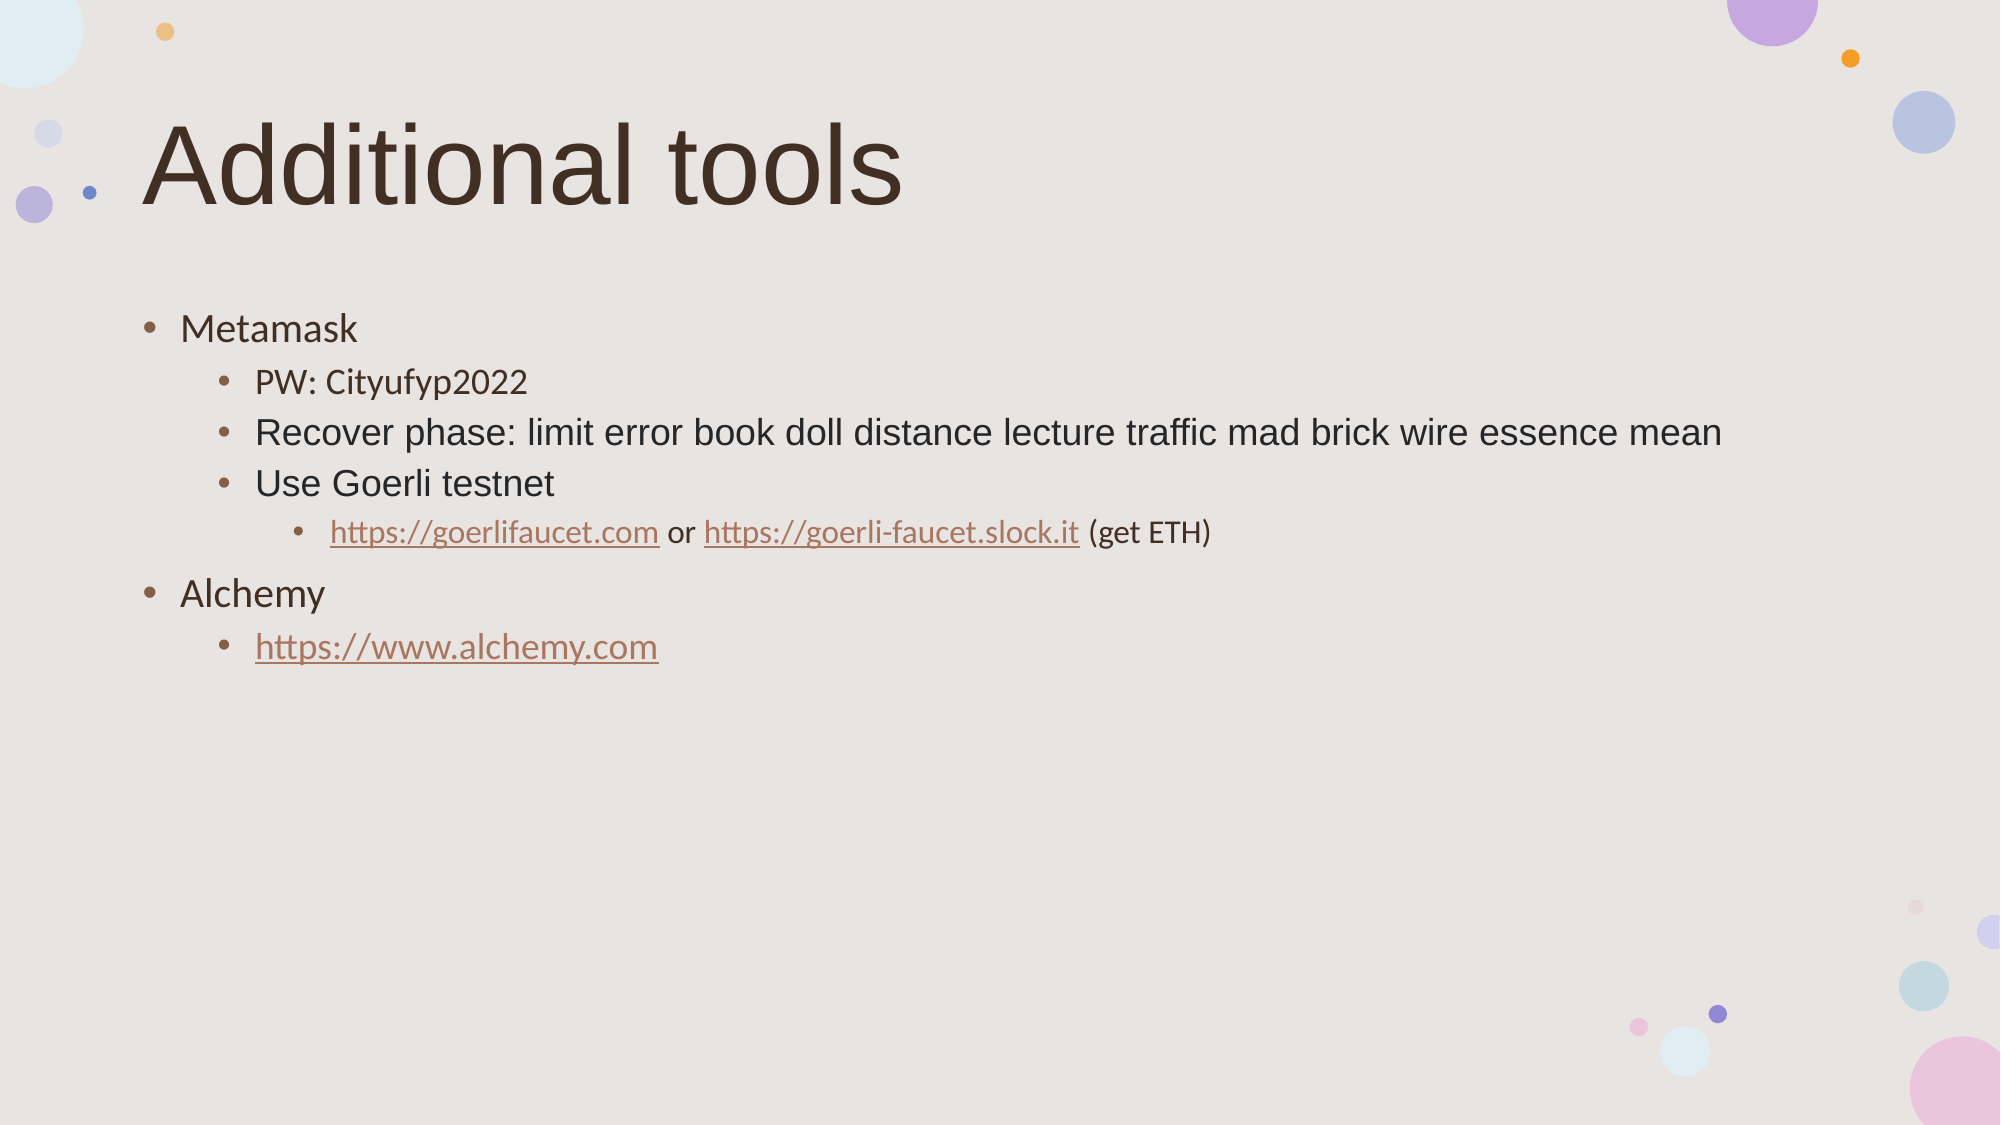

# Additional tools
Metamask
PW: Cityufyp2022
Recover phase: limit error book doll distance lecture traffic mad brick wire essence mean
Use Goerli testnet
https://goerlifaucet.com or https://goerli-faucet.slock.it (get ETH)
Alchemy
https://www.alchemy.com